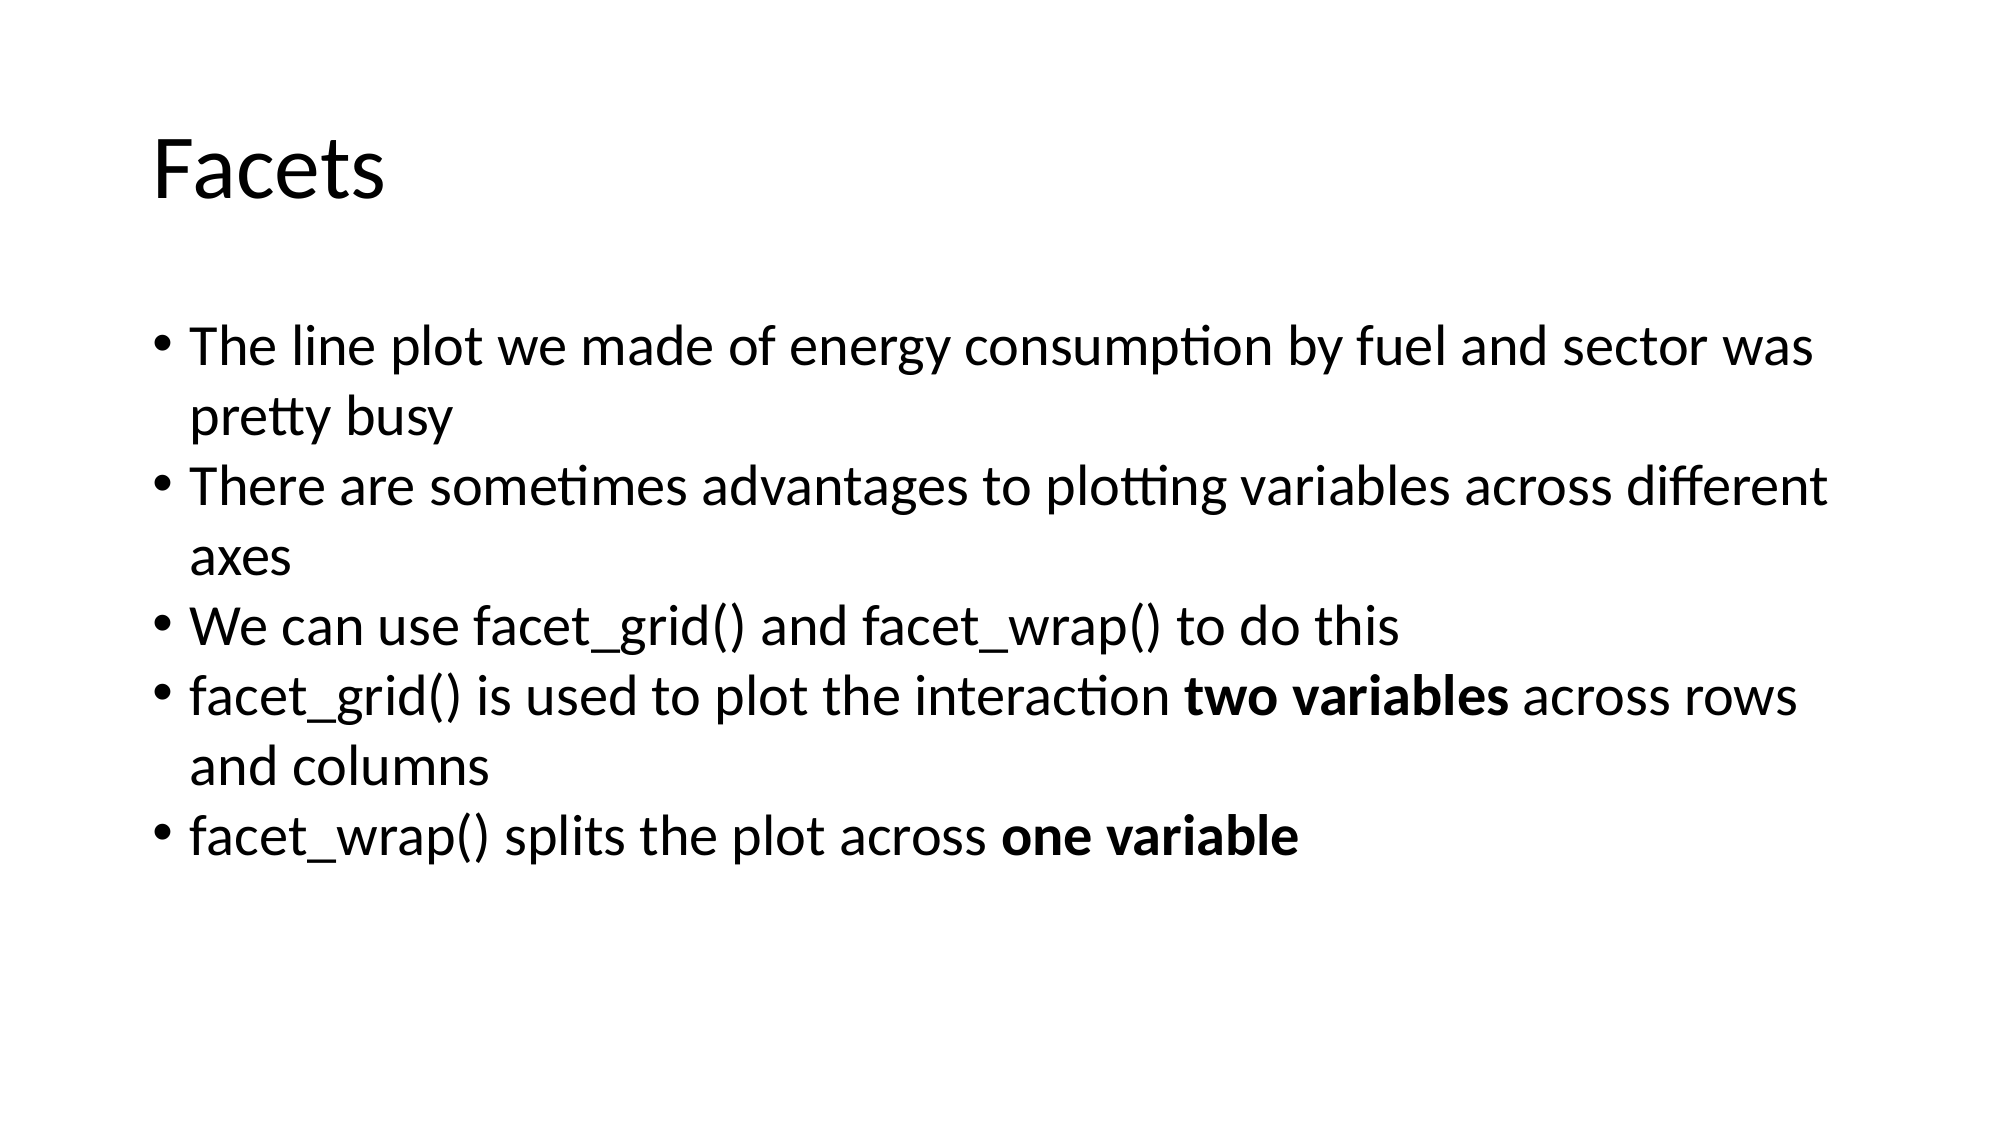

# Facets
The line plot we made of energy consumption by fuel and sector was pretty busy
There are sometimes advantages to plotting variables across different axes
We can use facet_grid() and facet_wrap() to do this
facet_grid() is used to plot the interaction two variables across rows and columns
facet_wrap() splits the plot across one variable